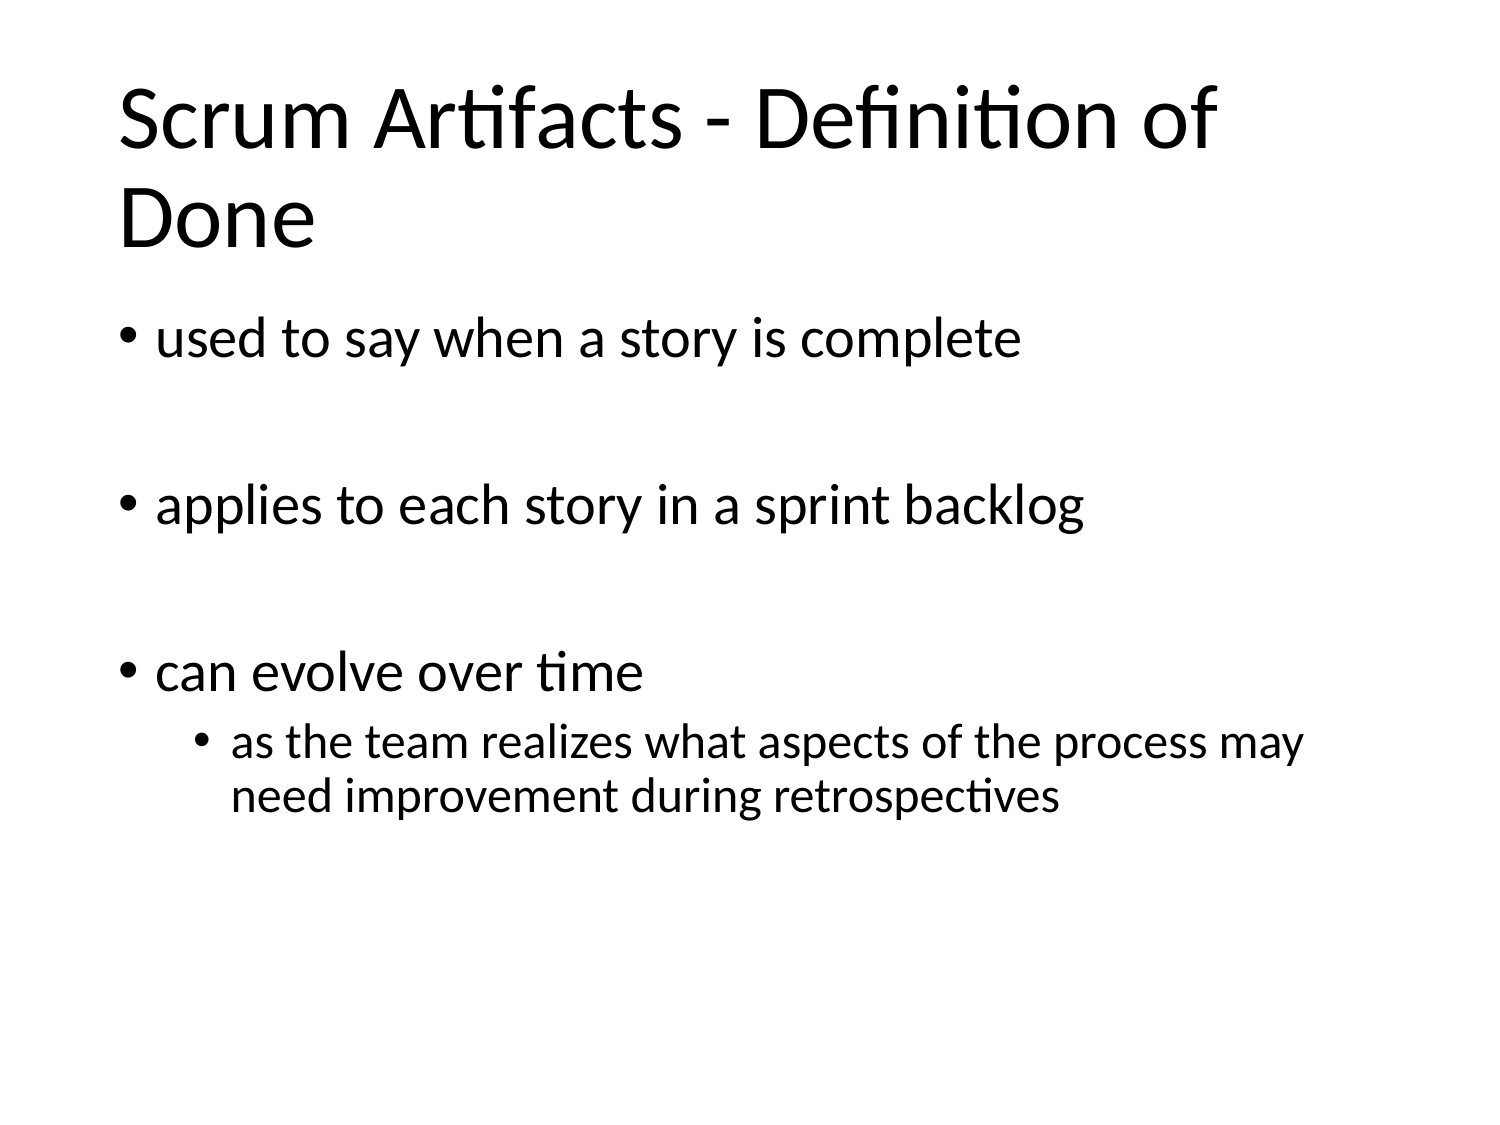

# Scrum Artifacts - Definition of Done
used to say when a story is complete

applies to each story in a sprint backlog

can evolve over time
as the team realizes what aspects of the process may need improvement during retrospectives